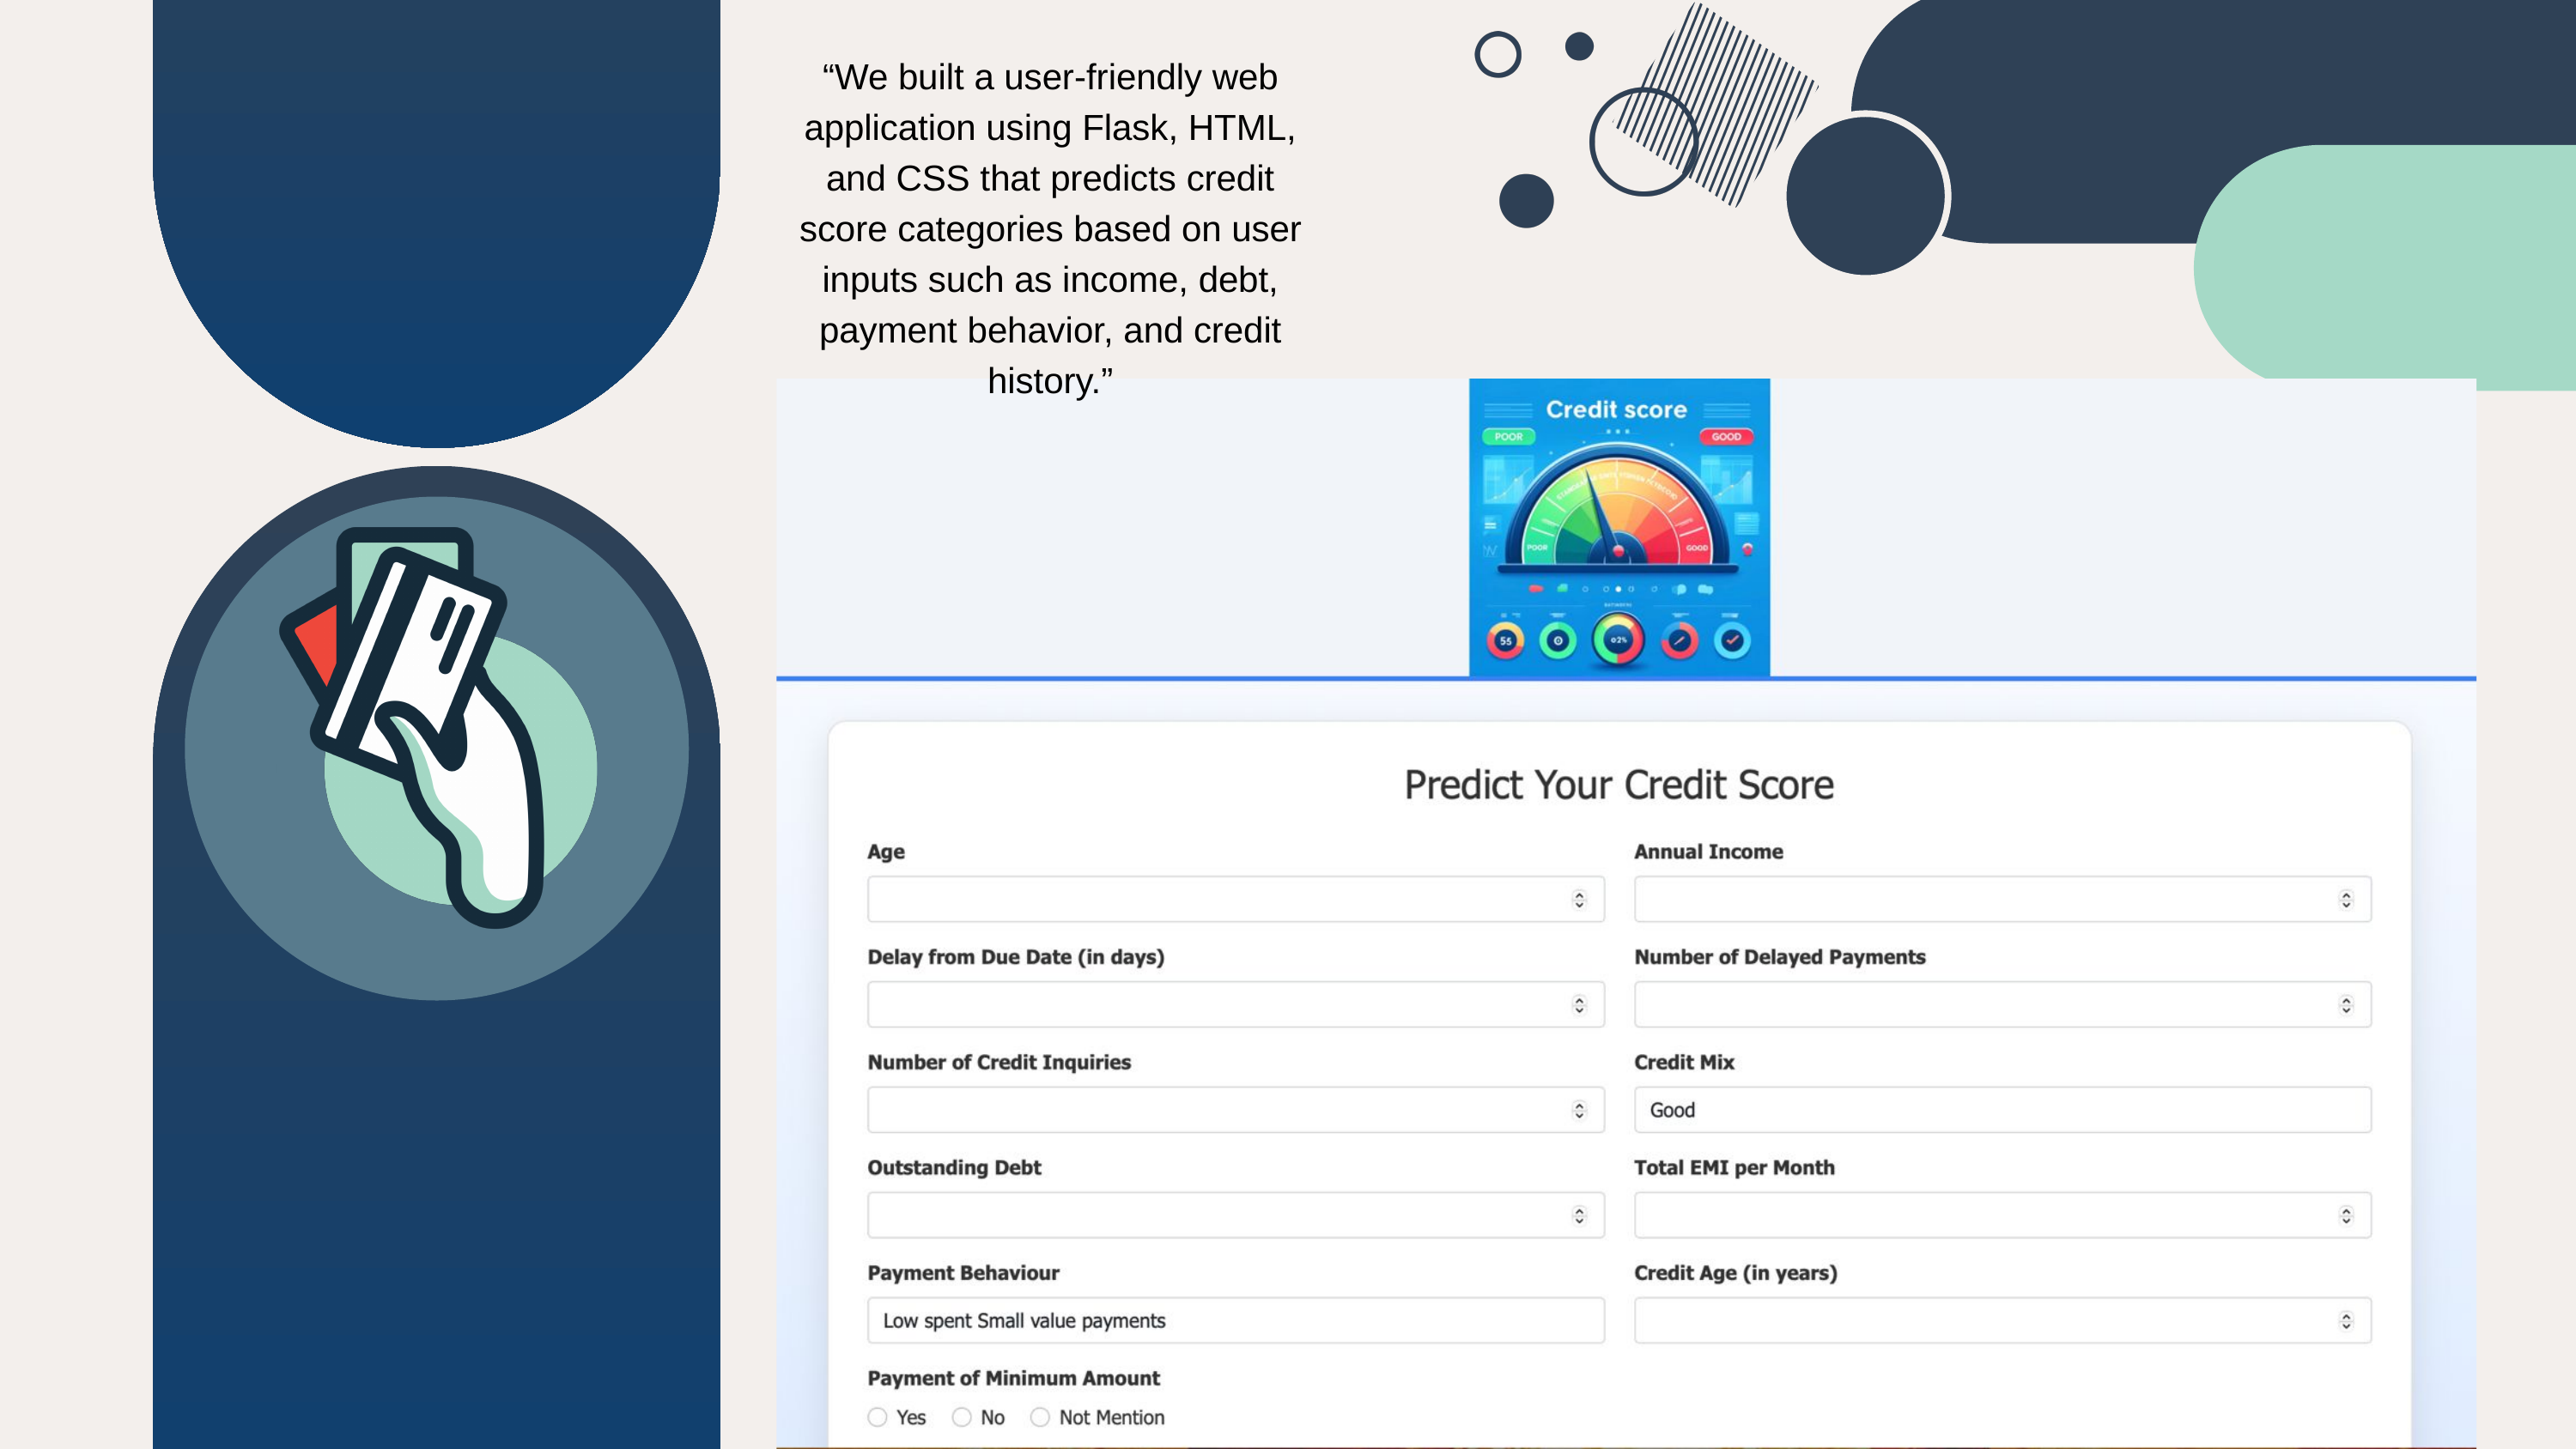

“We built a user-friendly web application using Flask, HTML, and CSS that predicts credit score categories based on user inputs such as income, debt, payment behavior, and credit history.”